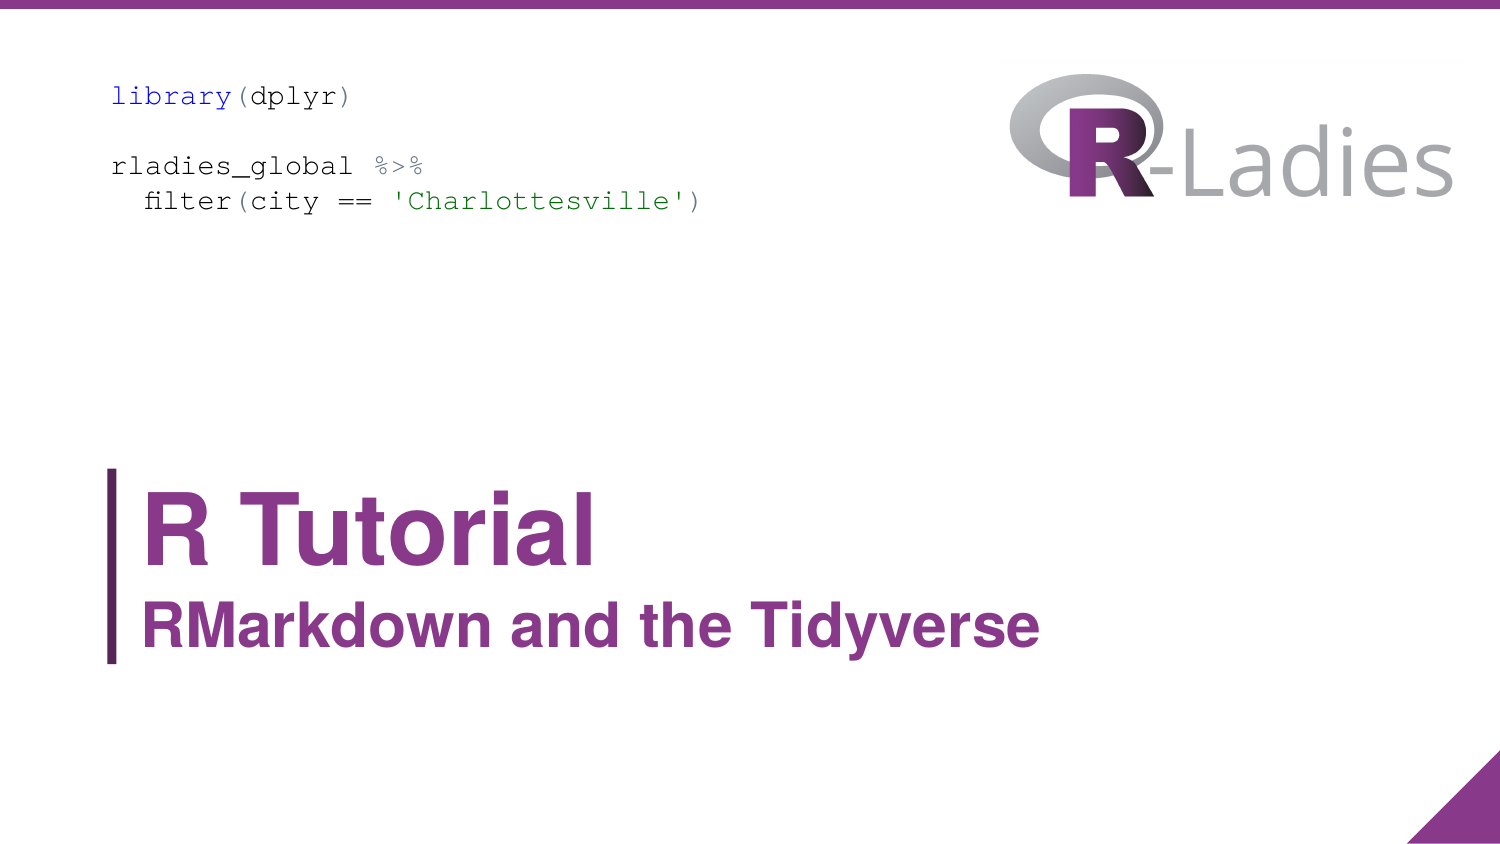

library(dplyr)

rladies_global %>%
  filter(city == 'Charlottesville')
# R Tutorial
RMarkdown and the Tidyverse